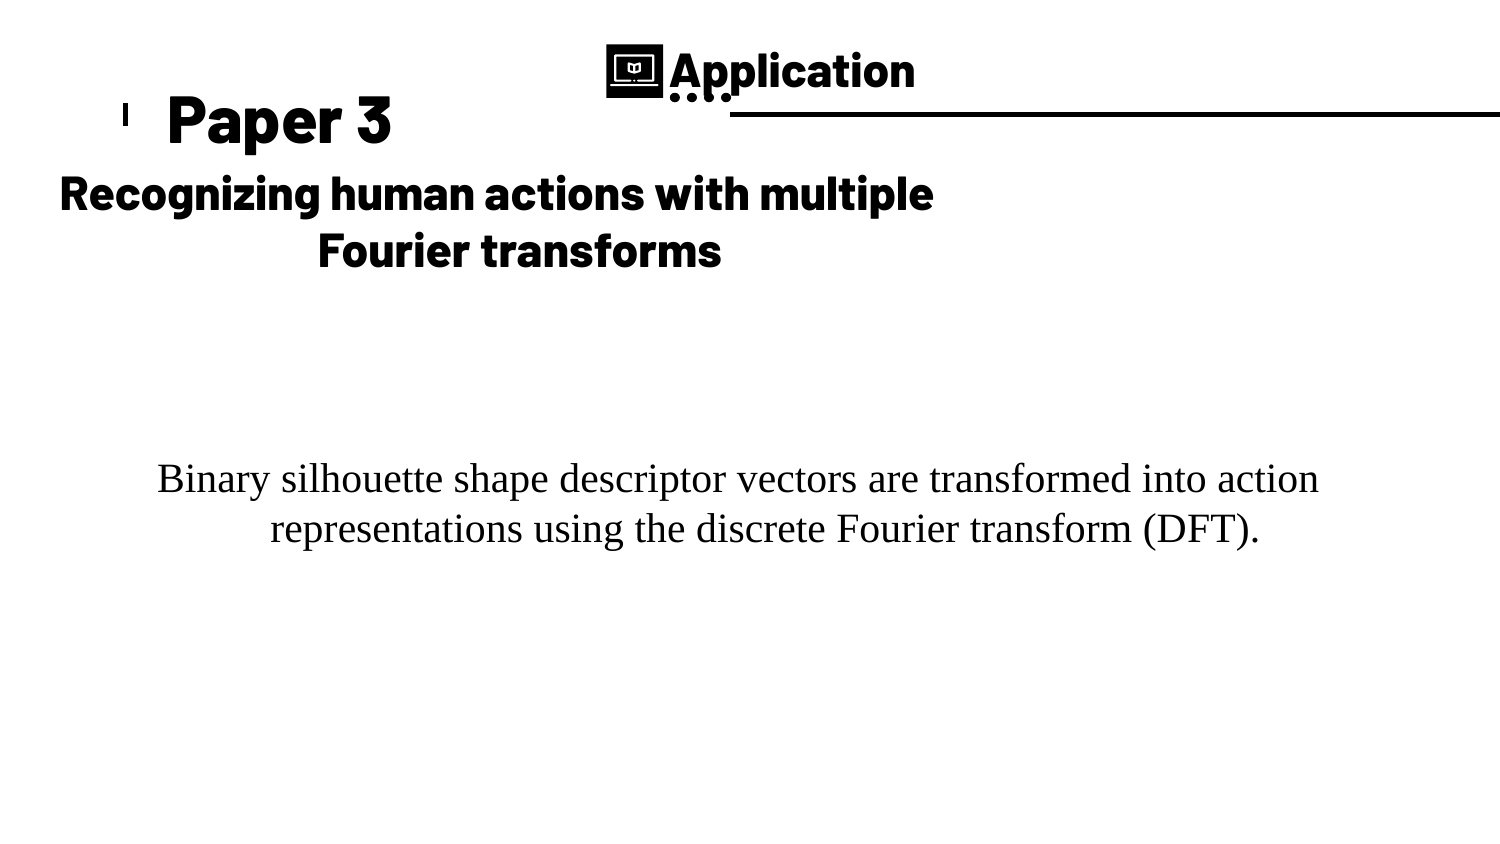

Application

# Paper 3

Recognizing human actions with multiple Fourier transforms

Binary silhouette shape descriptor vectors are transformed into action representations using the discrete Fourier transform (DFT).